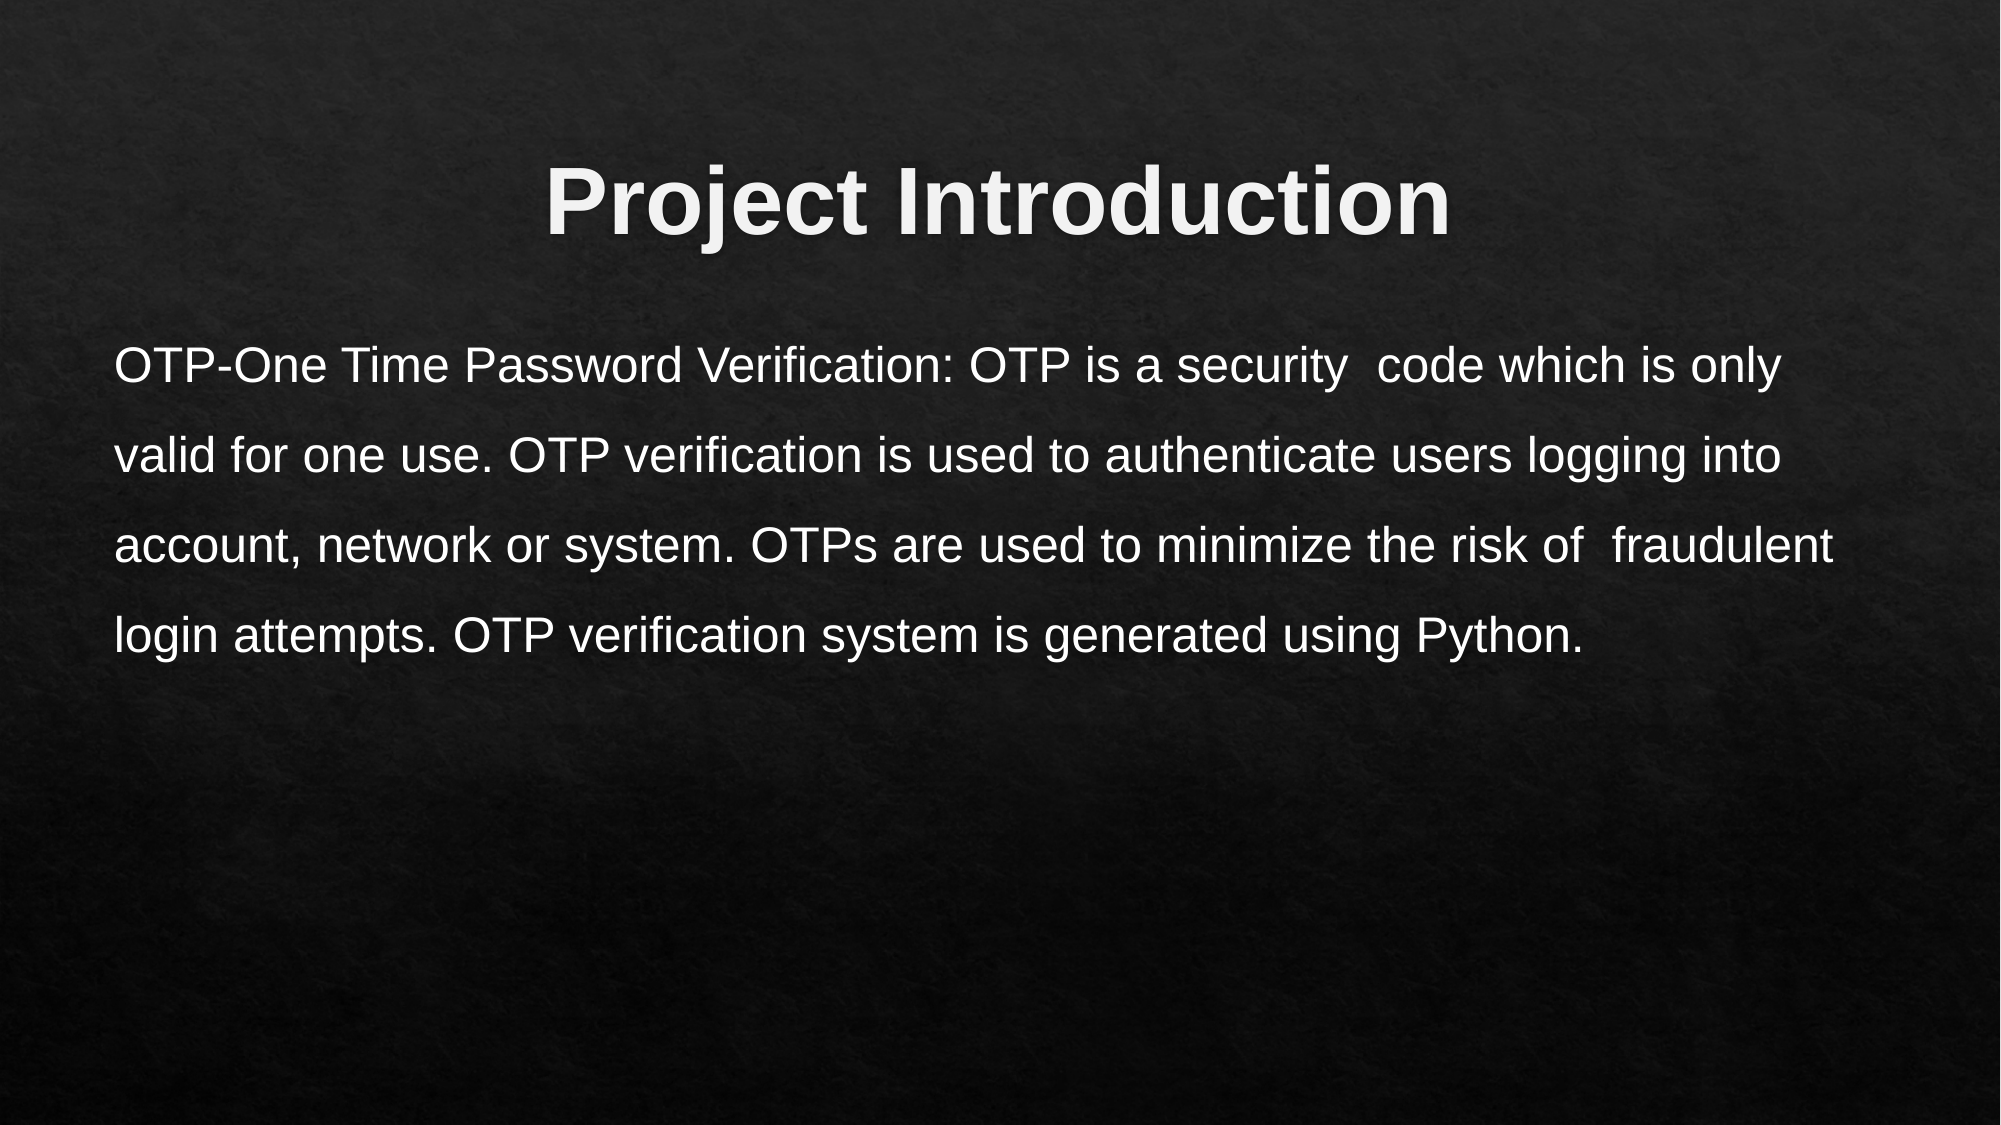

# Project Introduction

OTP-One Time Password Verification: OTP is a security  code which is only valid for one use. OTP verification is used to authenticate users logging into account, network or system. OTPs are used to minimize the risk of  fraudulent login attempts. OTP verification system is generated using Python.

.